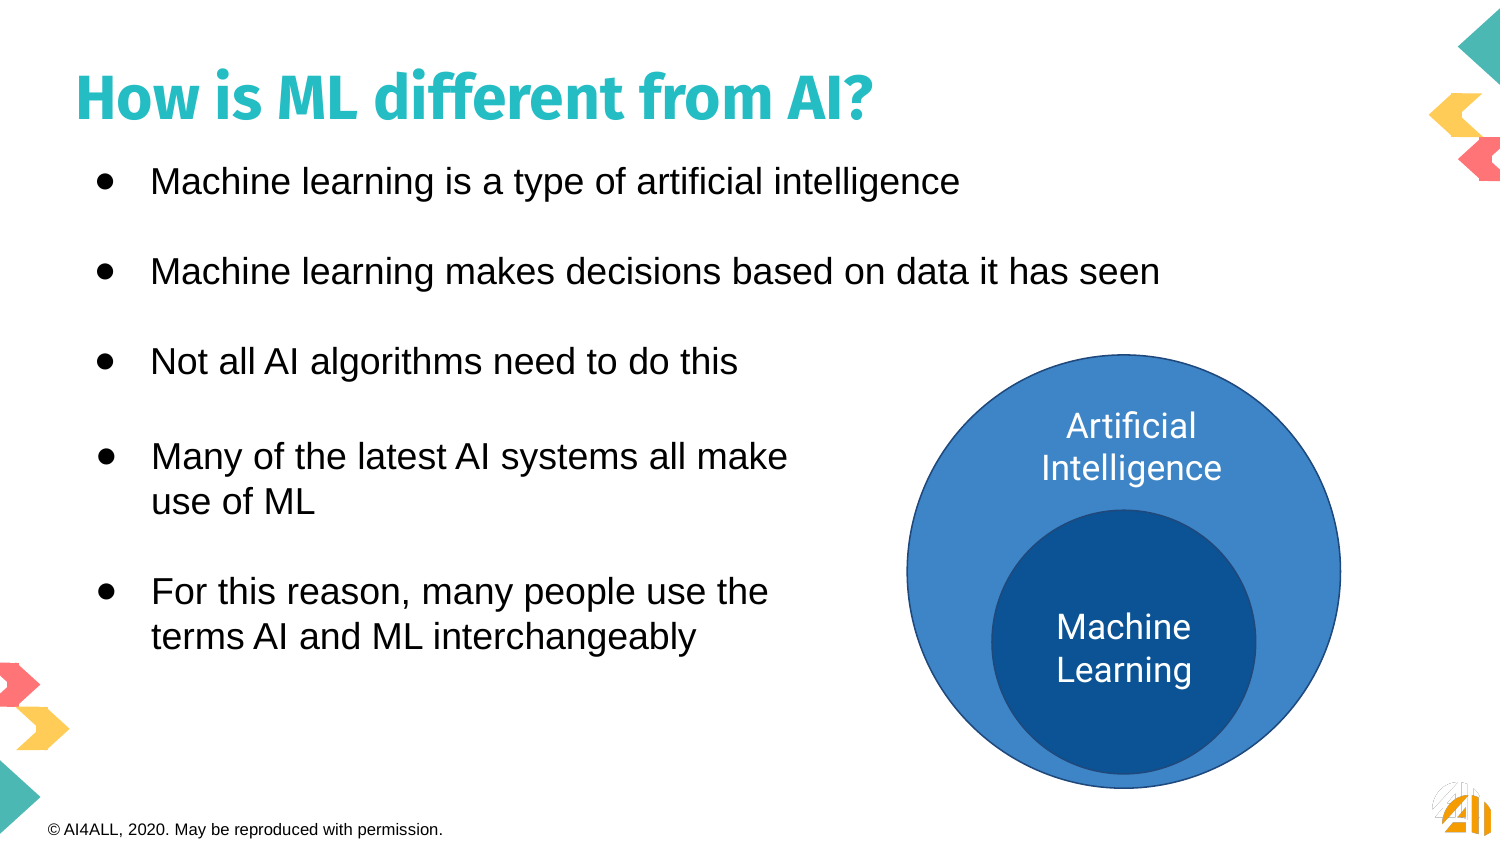

# How is ML different from AI?
Machine learning is a type of artificial intelligence

Machine learning makes decisions based on data it has seen

Not all AI algorithms need to do this

Artificial Intelligence
Many of the latest AI systems all make use of ML

For this reason, many people use the terms AI and ML interchangeably

Machine Learning